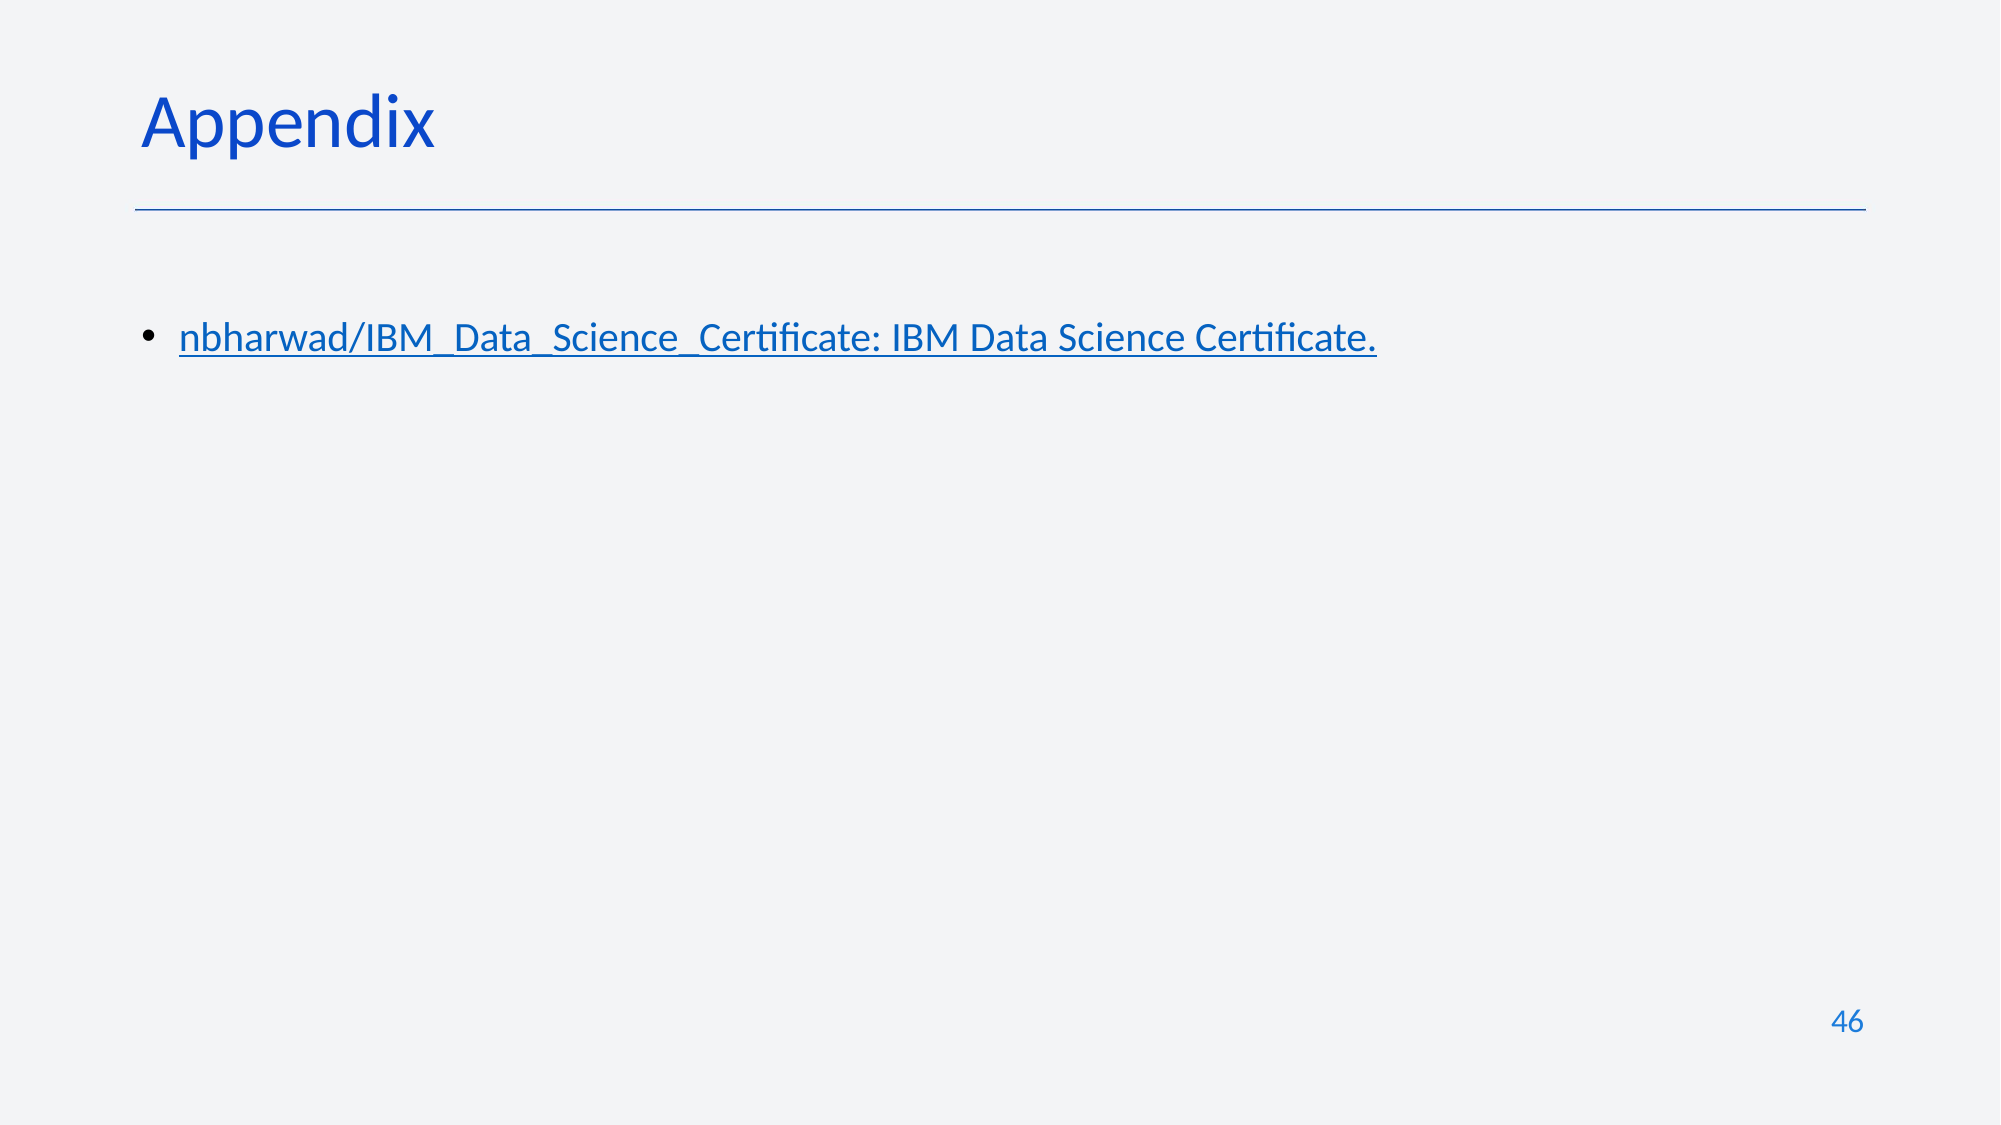

# Appendix
nbharwad/IBM_Data_Science_Certificate: IBM Data Science Certificate.
46